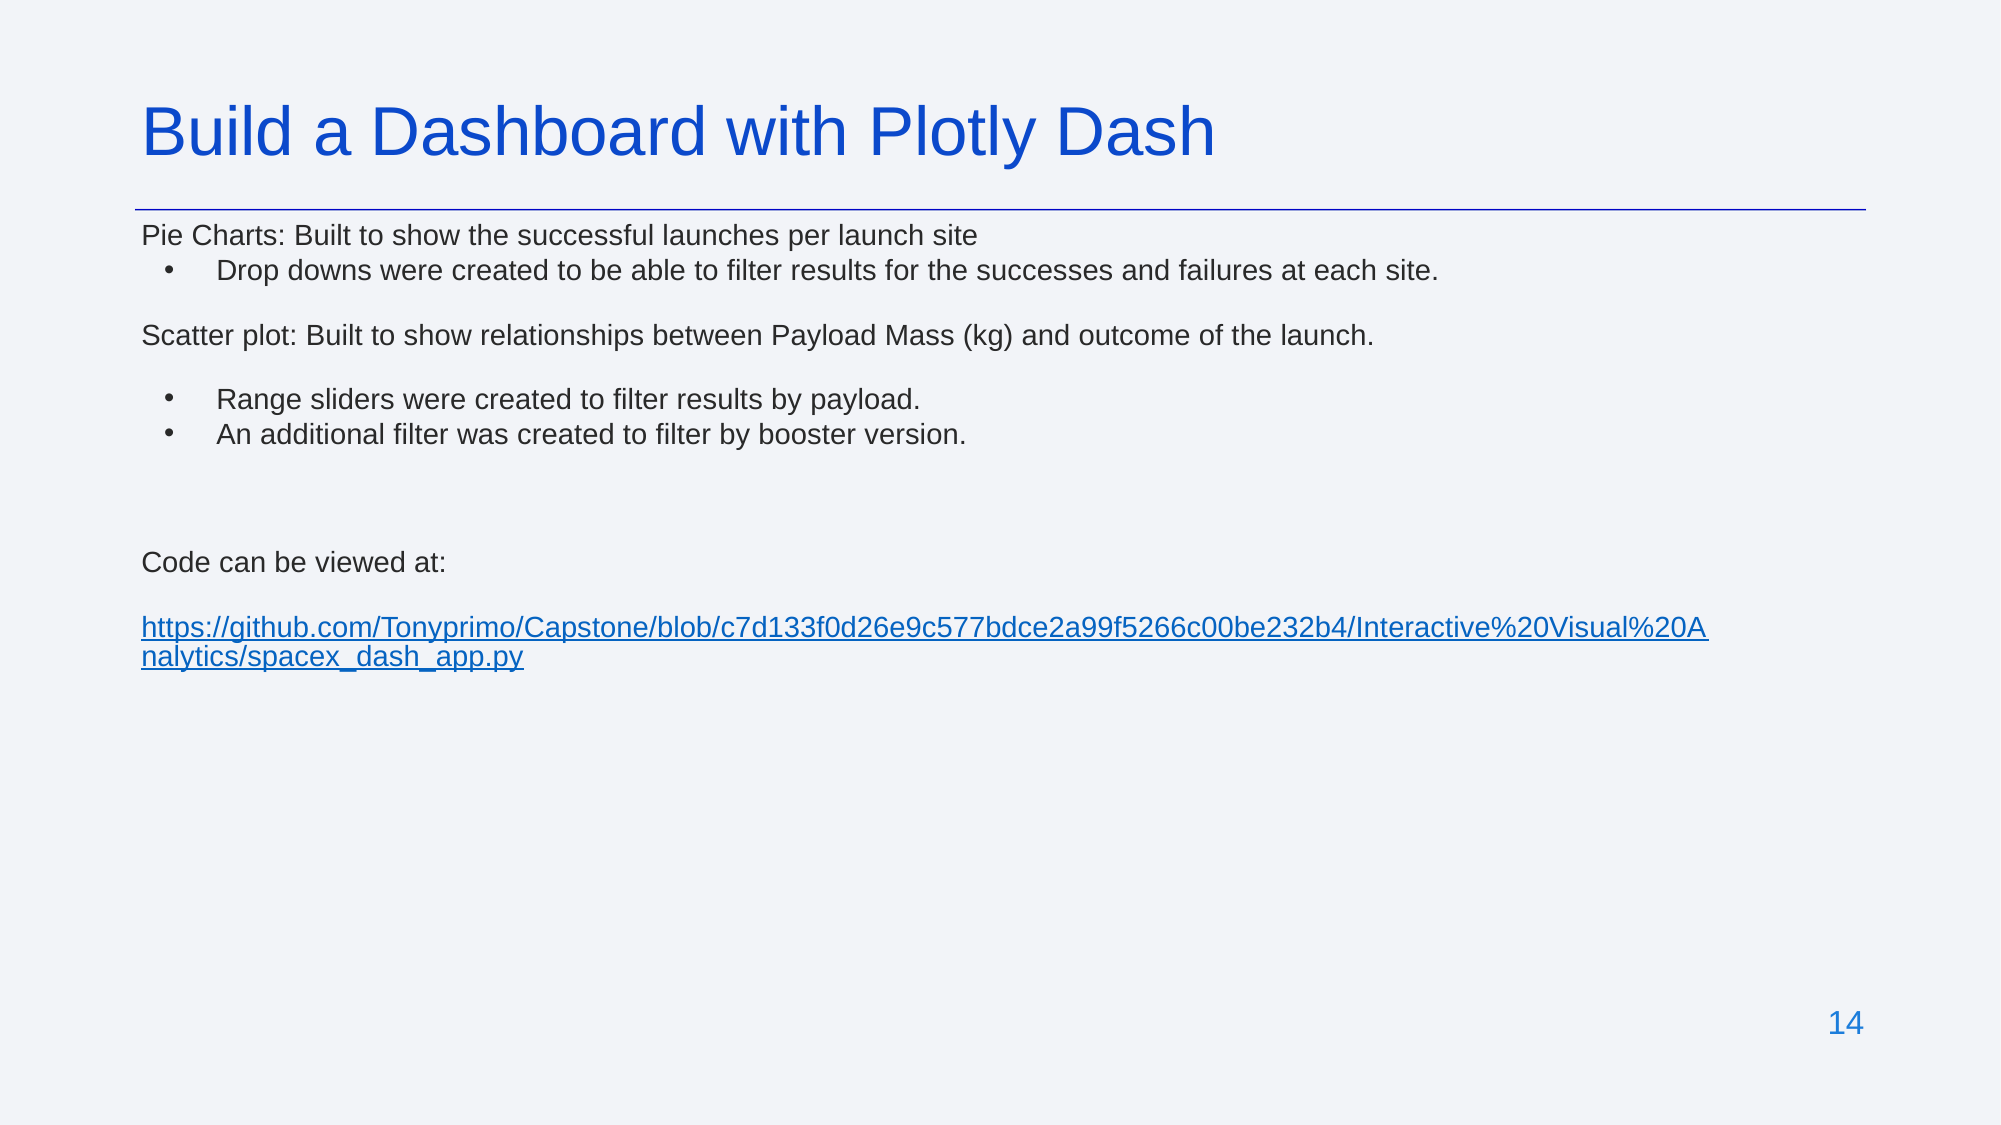

Build a Dashboard with Plotly Dash
Pie Charts: Built to show the successful launches per launch site
Drop downs were created to be able to filter results for the successes and failures at each site.
Scatter plot: Built to show relationships between Payload Mass (kg) and outcome of the launch.
Range sliders were created to filter results by payload.
An additional filter was created to filter by booster version.

Code can be viewed at:
https://github.com/Tonyprimo/Capstone/blob/c7d133f0d26e9c577bdce2a99f5266c00be232b4/Interactive%20Visual%20Analytics/spacex_dash_app.py

14